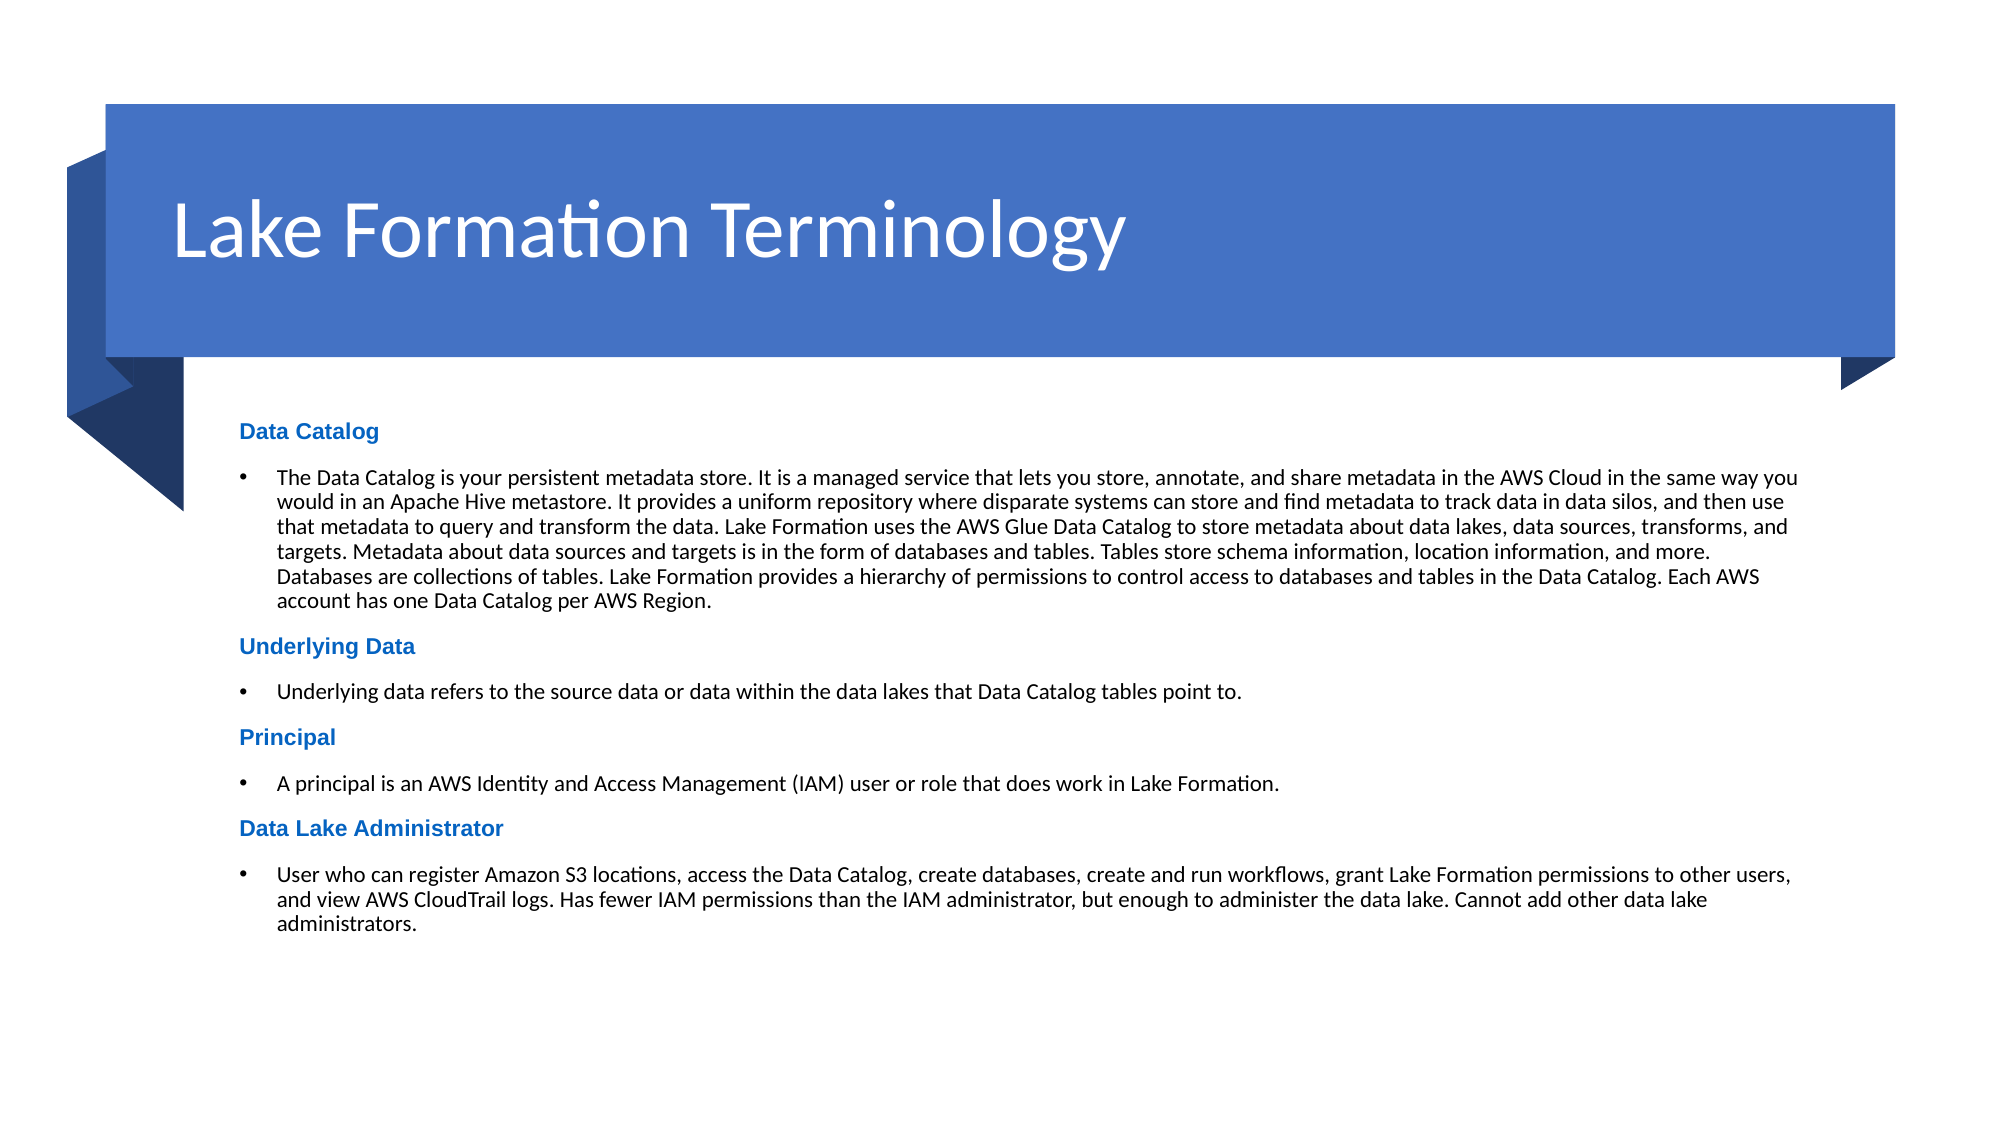

# Lake Formation Terminology

Data Catalog
The Data Catalog is your persistent metadata store. It is a managed service that lets you store, annotate, and share metadata in the AWS Cloud in the same way you would in an Apache Hive metastore. It provides a uniform repository where disparate systems can store and find metadata to track data in data silos, and then use that metadata to query and transform the data. Lake Formation uses the AWS Glue Data Catalog to store metadata about data lakes, data sources, transforms, and targets. Metadata about data sources and targets is in the form of databases and tables. Tables store schema information, location information, and more. Databases are collections of tables. Lake Formation provides a hierarchy of permissions to control access to databases and tables in the Data Catalog. Each AWS account has one Data Catalog per AWS Region.
Underlying Data
Underlying data refers to the source data or data within the data lakes that Data Catalog tables point to.
Principal
A principal is an AWS Identity and Access Management (IAM) user or role that does work in Lake Formation.
Data Lake Administrator
User who can register Amazon S3 locations, access the Data Catalog, create databases, create and run workflows, grant Lake Formation permissions to other users, and view AWS CloudTrail logs. Has fewer IAM permissions than the IAM administrator, but enough to administer the data lake. Cannot add other data lake administrators.